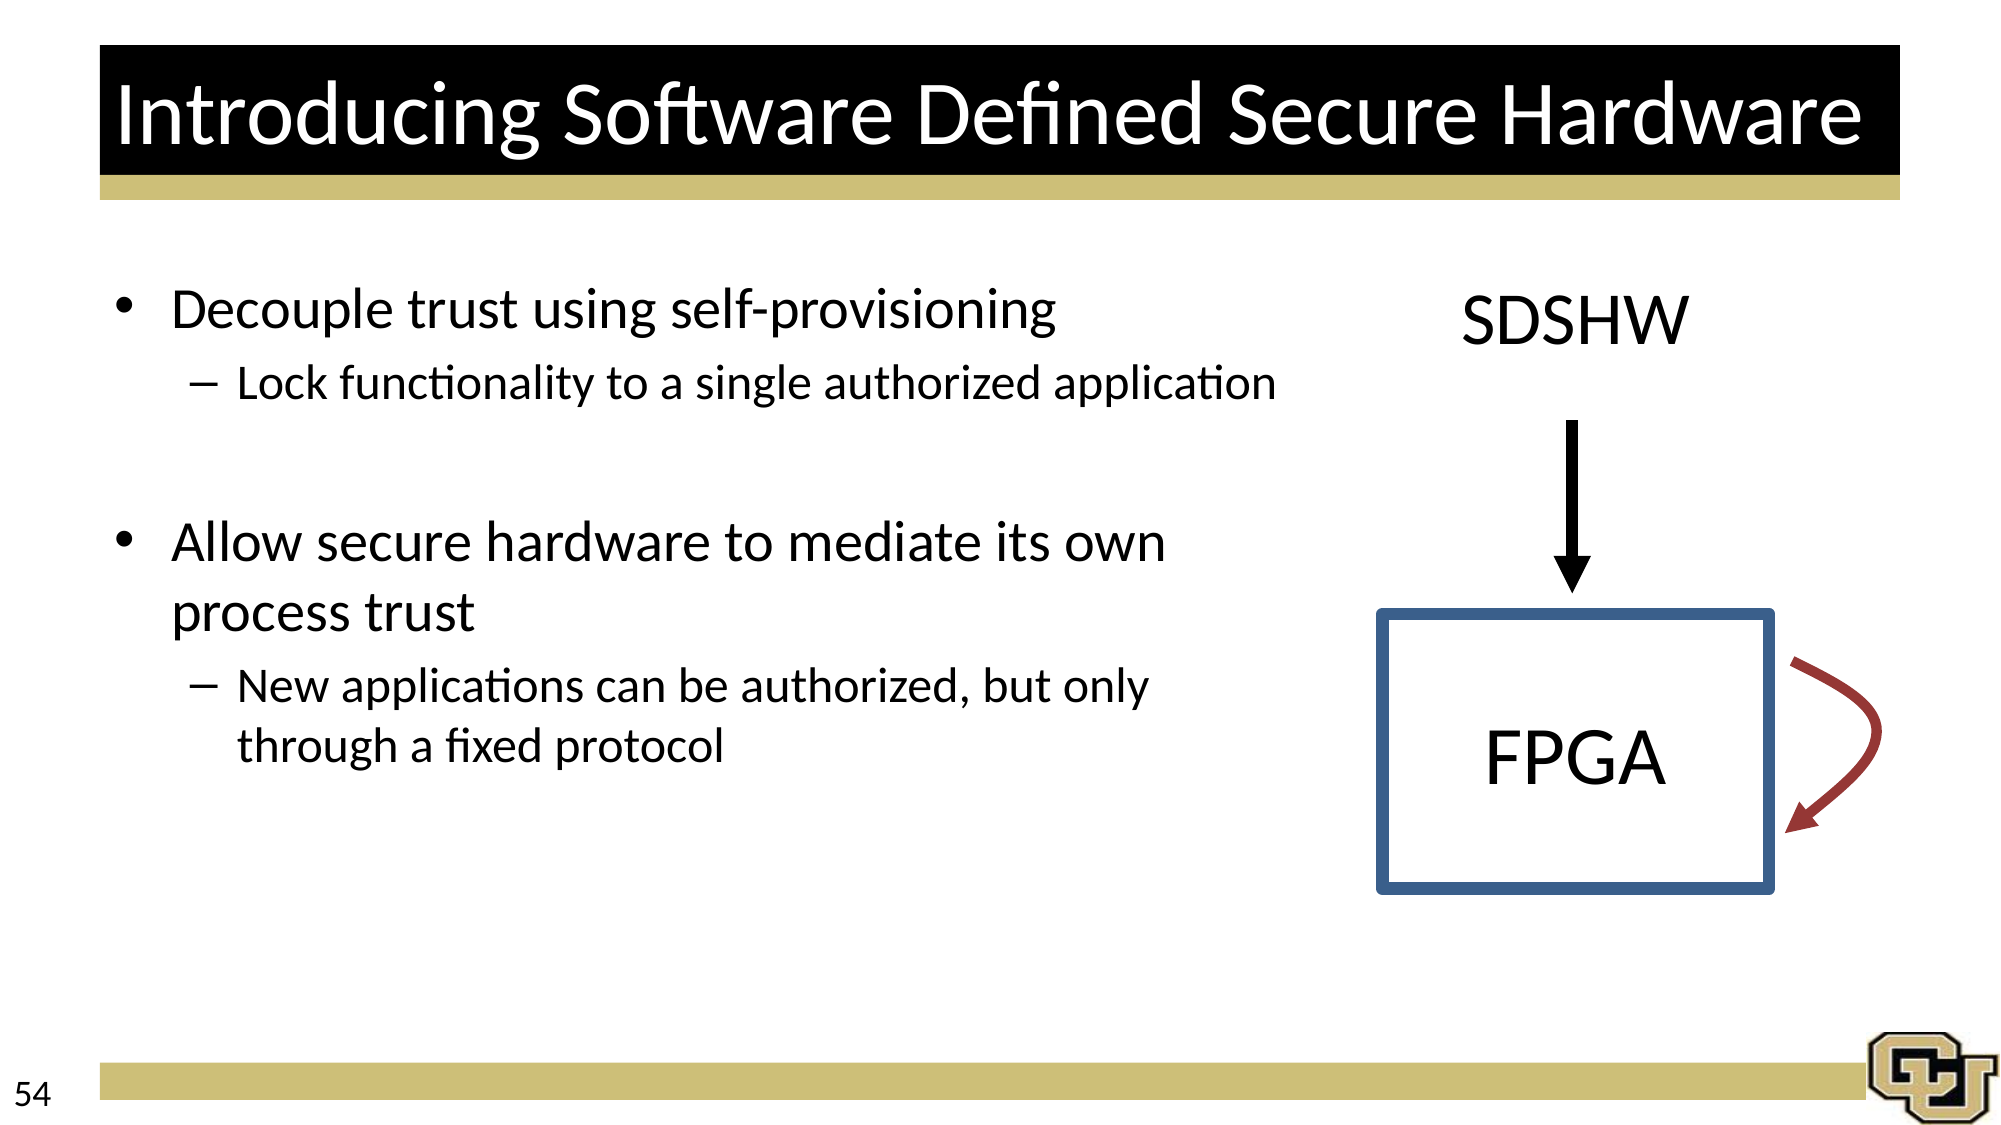

# Introducing Software Defined Secure Hardware
Decouple trust using self-provisioning
Lock functionality to a single authorized application

Allow secure hardware to mediate its own process trust
New applications can be authorized, but only through a fixed protocol

SDSHW
FPGA

54